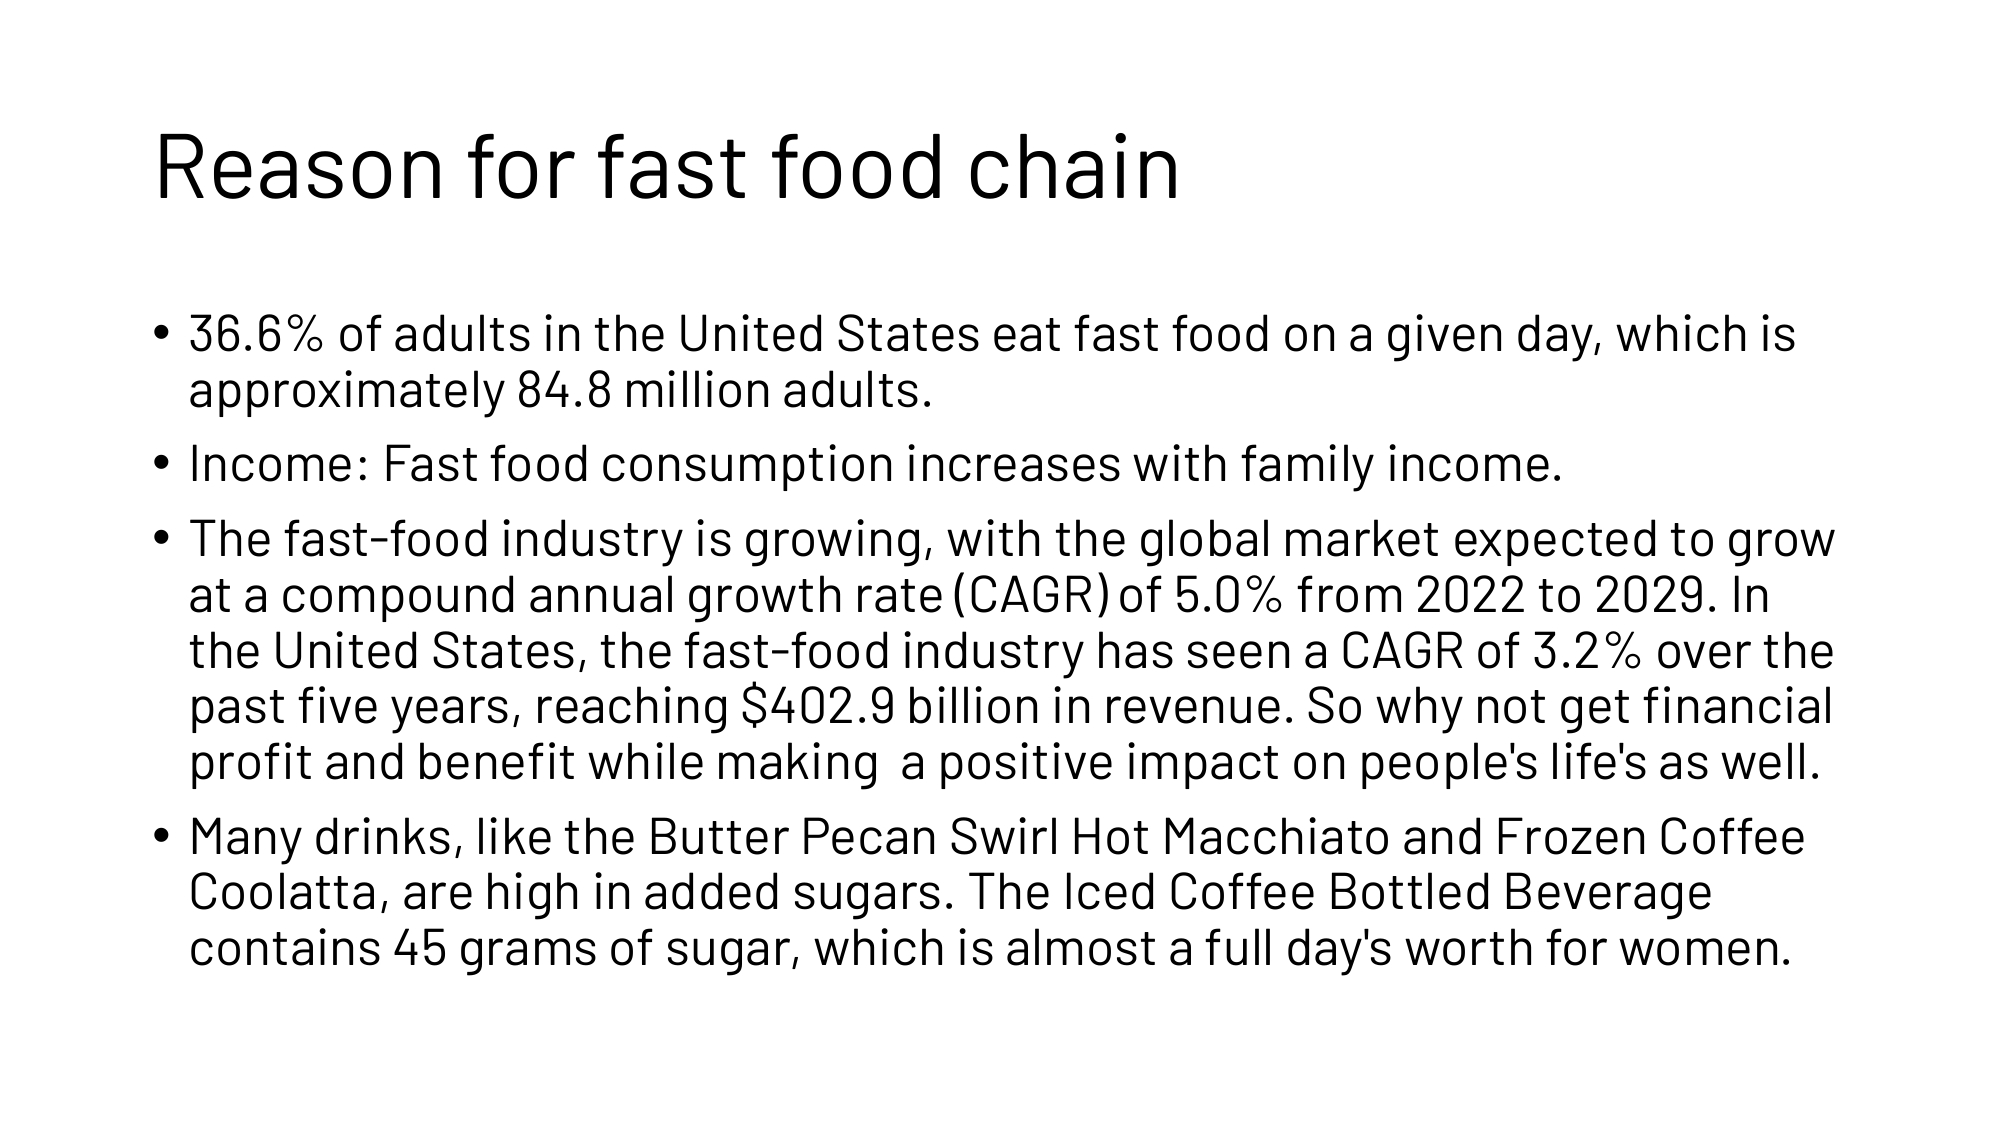

# Reason for fast food chain
36.6% of adults in the United States eat fast food on a given day, which is approximately 84.8 million adults.
Income: Fast food consumption increases with family income.
The fast-food industry is growing, with the global market expected to grow at a compound annual growth rate (CAGR) of 5.0% from 2022 to 2029. In the United States, the fast-food industry has seen a CAGR of 3.2% over the past five years, reaching $402.9 billion in revenue. So why not get financial profit and benefit while making  a positive impact on people's life's as well.
Many drinks, like the Butter Pecan Swirl Hot Macchiato and Frozen Coffee Coolatta, are high in added sugars. The Iced Coffee Bottled Beverage contains 45 grams of sugar, which is almost a full day's worth for women.